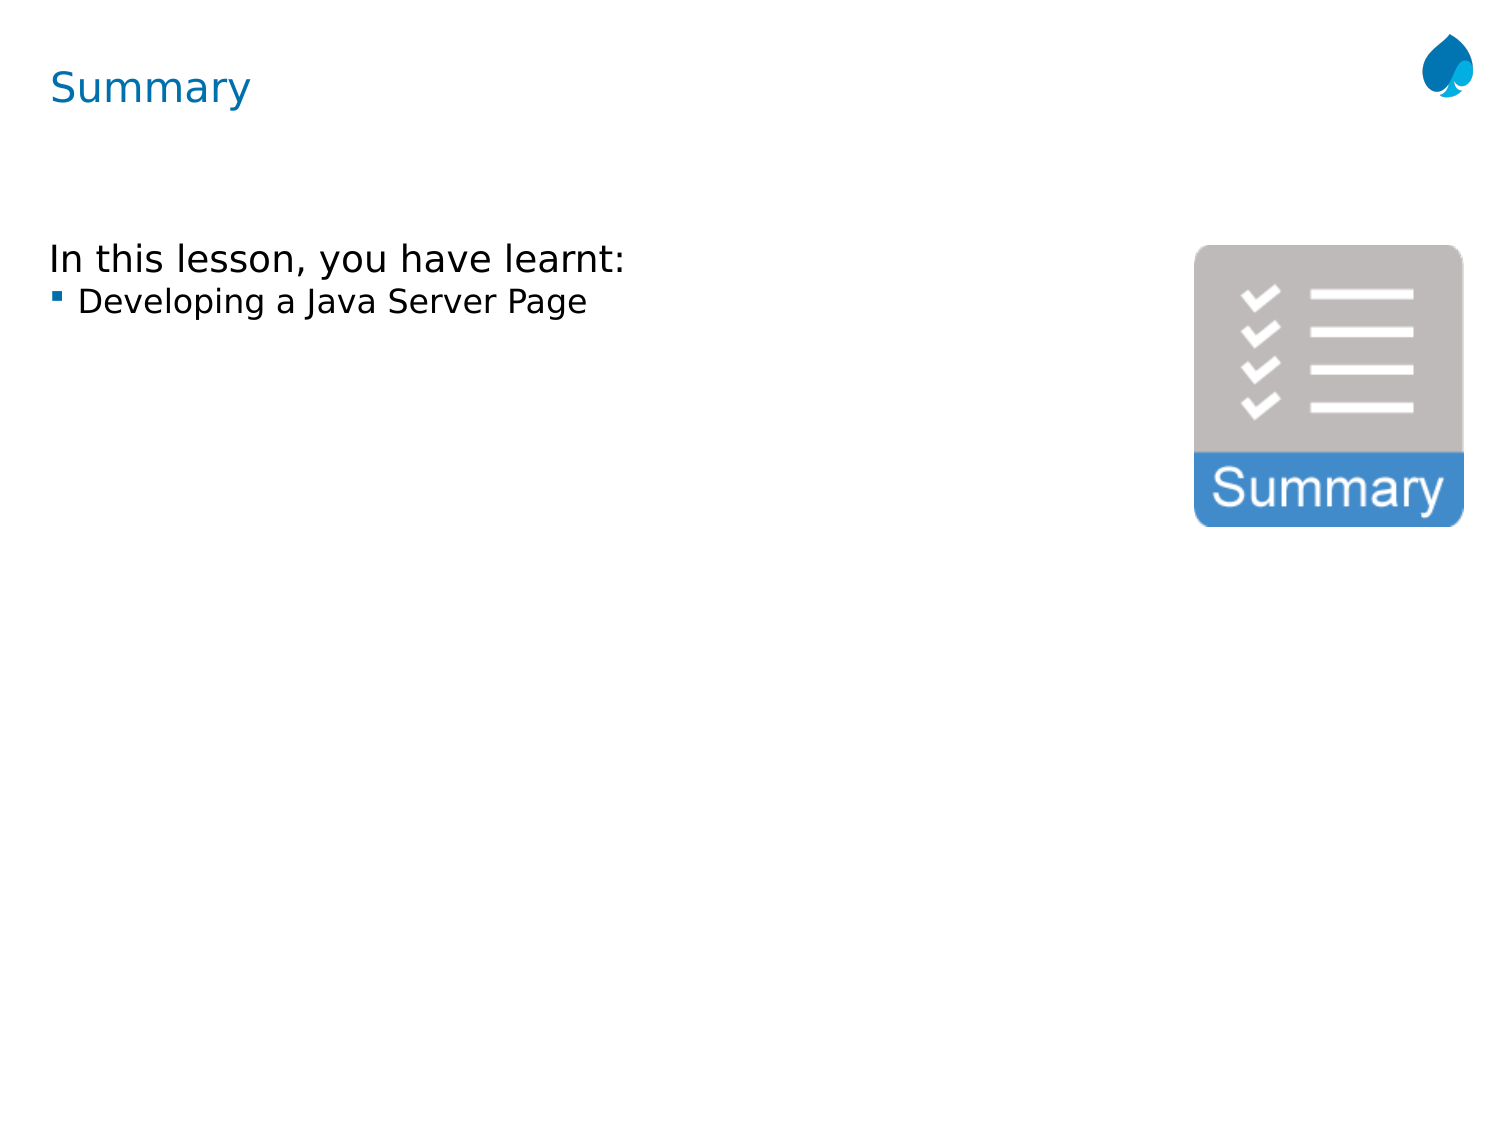

# Summary
In this lesson, you have learnt:
Developing a Java Server Page